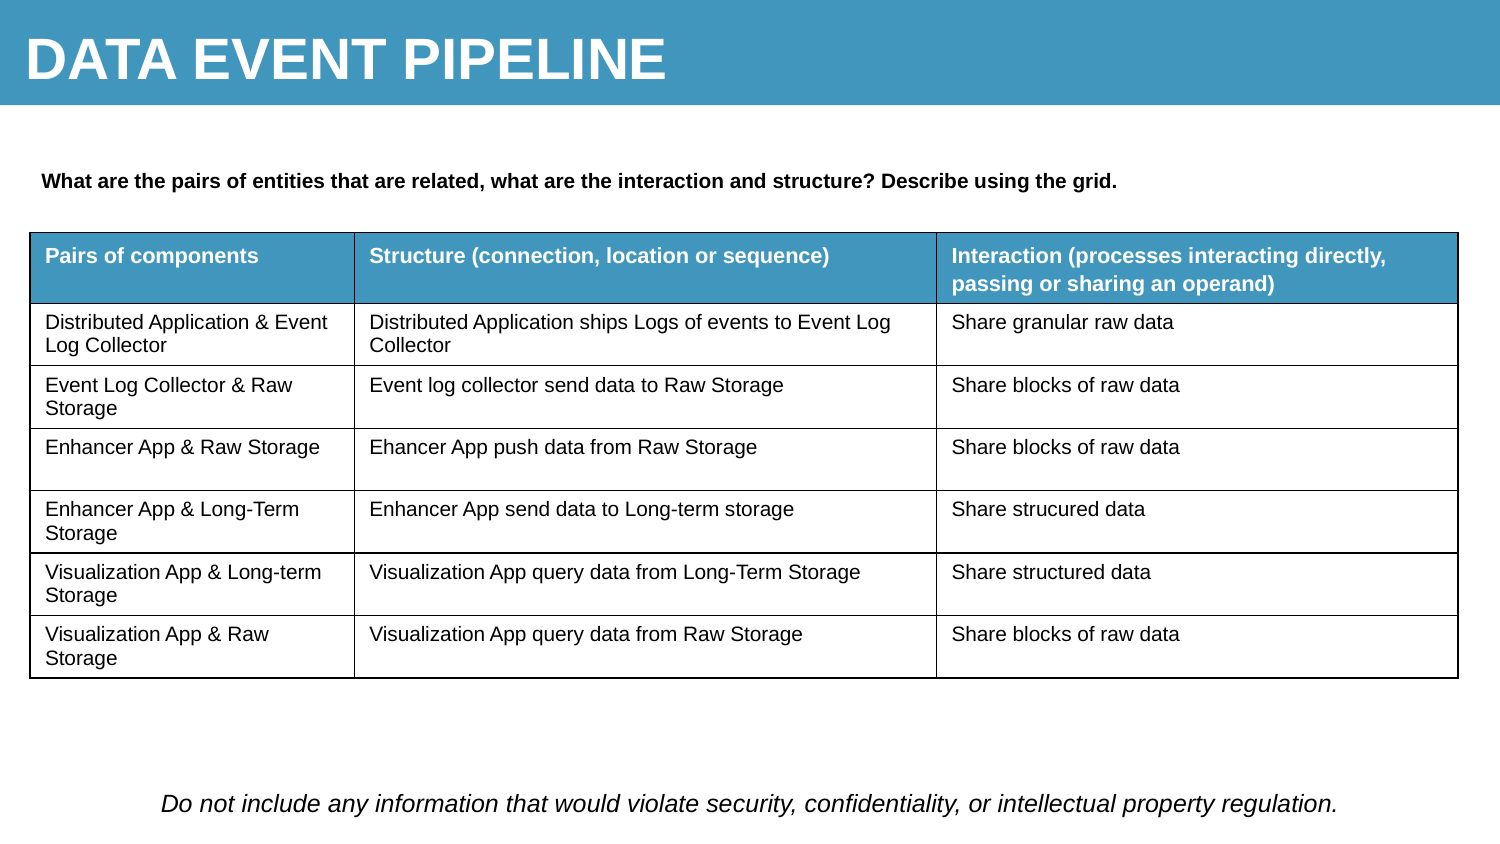

data event pipeline
What are the pairs of entities that are related, what are the interaction and structure? Describe using the grid.
| Pairs of components | Structure (connection, location or sequence) | Interaction (processes interacting directly, passing or sharing an operand) |
| --- | --- | --- |
| Distributed Application & Event Log Collector | Distributed Application ships Logs of events to Event Log Collector | Share granular raw data |
| Event Log Collector & Raw Storage | Event log collector send data to Raw Storage | Share blocks of raw data |
| Enhancer App & Raw Storage | Ehancer App push data from Raw Storage | Share blocks of raw data |
| Enhancer App & Long-Term Storage | Enhancer App send data to Long-term storage | Share strucured data |
| Visualization App & Long-term Storage | Visualization App query data from Long-Term Storage | Share structured data |
| Visualization App & Raw Storage | Visualization App query data from Raw Storage | Share blocks of raw data |
Do not include any information that would violate security, confidentiality, or intellectual property regulation.